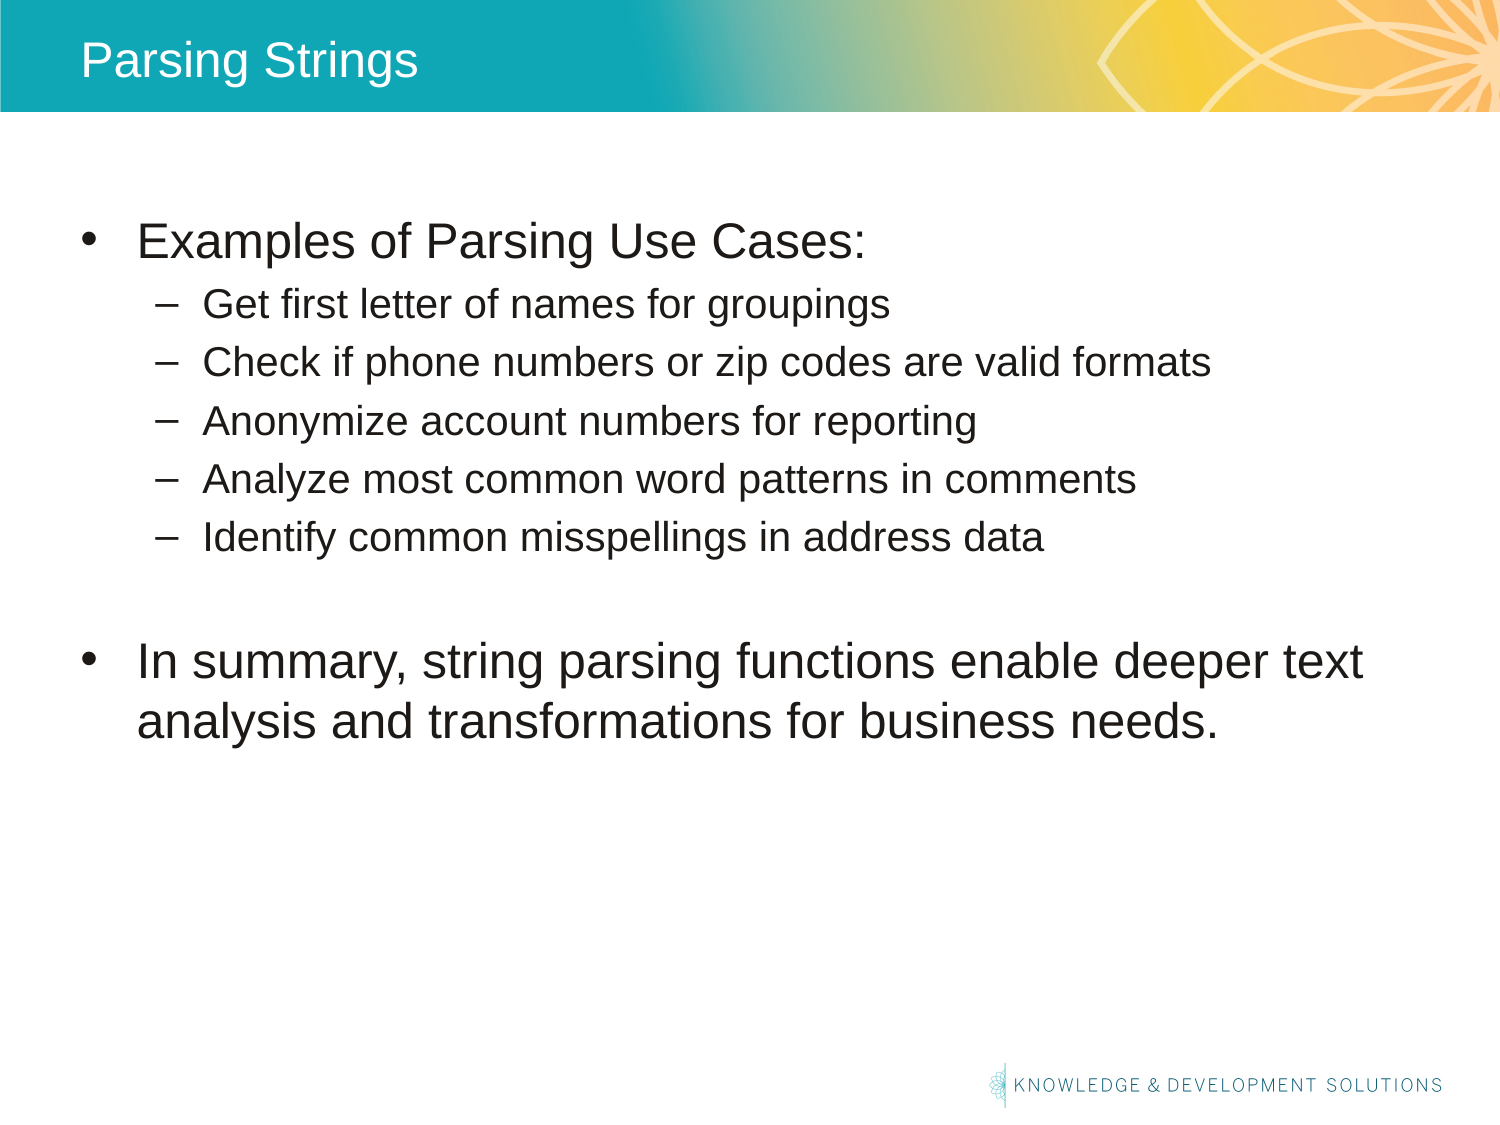

# Parsing Strings
Examples of Parsing Use Cases:
Get first letter of names for groupings
Check if phone numbers or zip codes are valid formats
Anonymize account numbers for reporting
Analyze most common word patterns in comments
Identify common misspellings in address data

In summary, string parsing functions enable deeper text analysis and transformations for business needs.